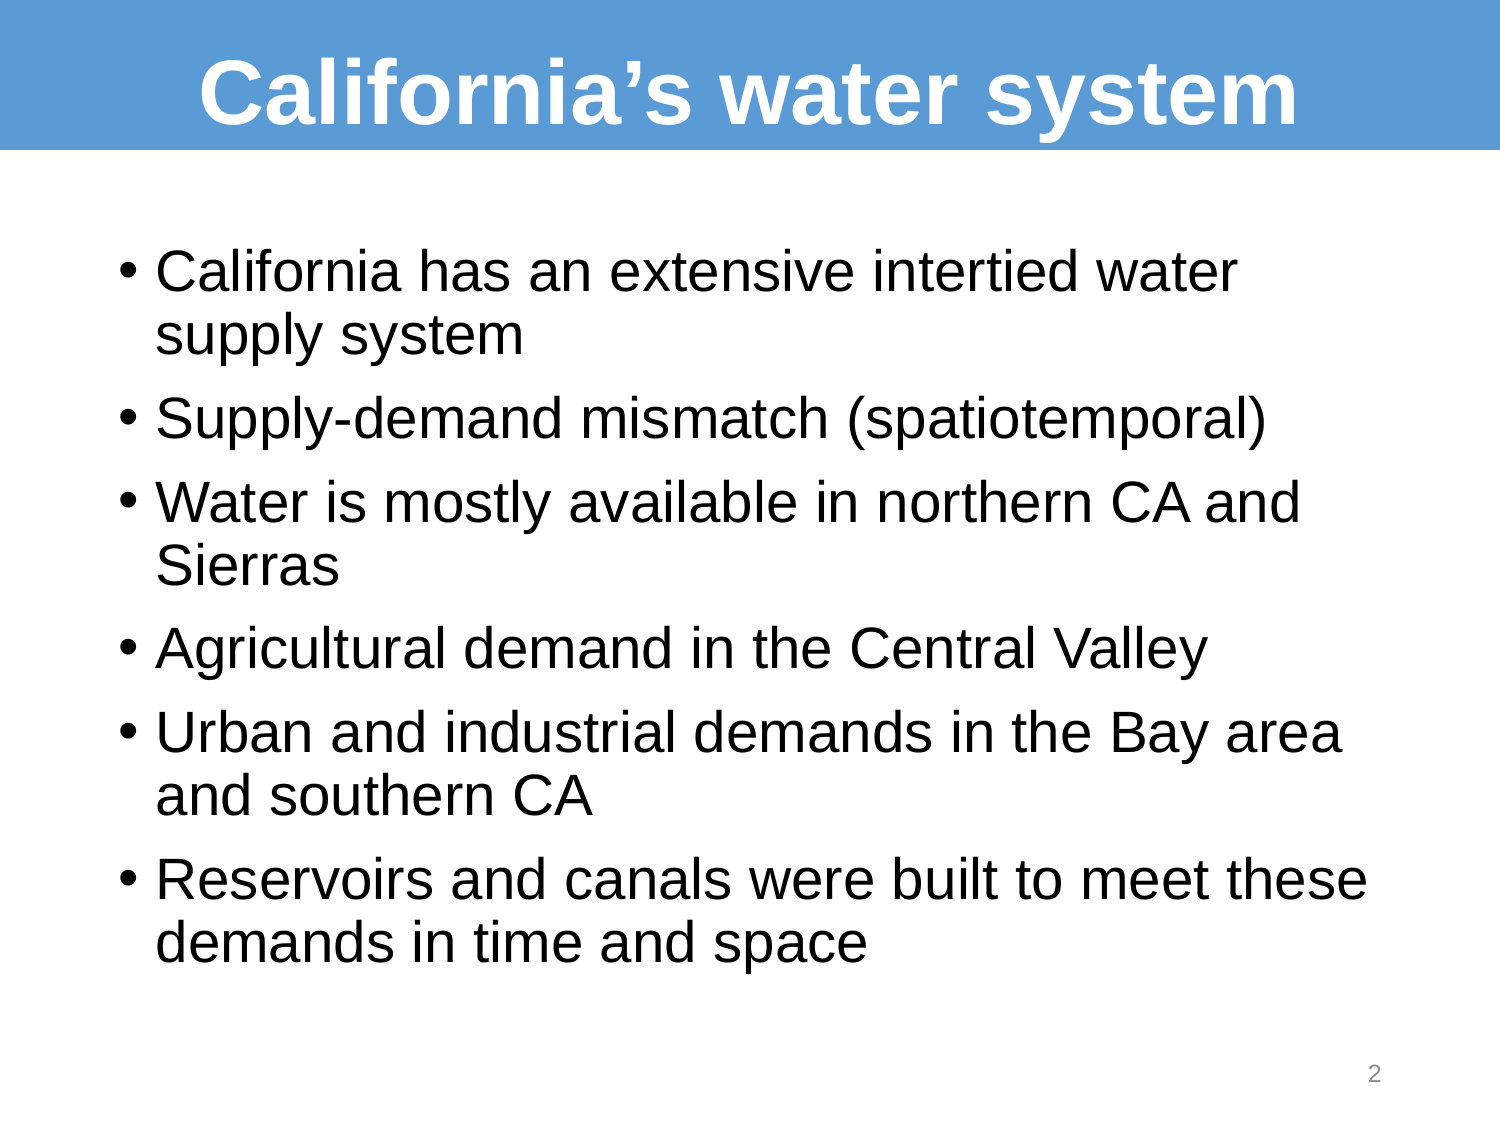

# California’s water system
California has an extensive intertied water supply system
Supply-demand mismatch (spatiotemporal)
Water is mostly available in northern CA and Sierras
Agricultural demand in the Central Valley
Urban and industrial demands in the Bay area and southern CA
Reservoirs and canals were built to meet these demands in time and space
2